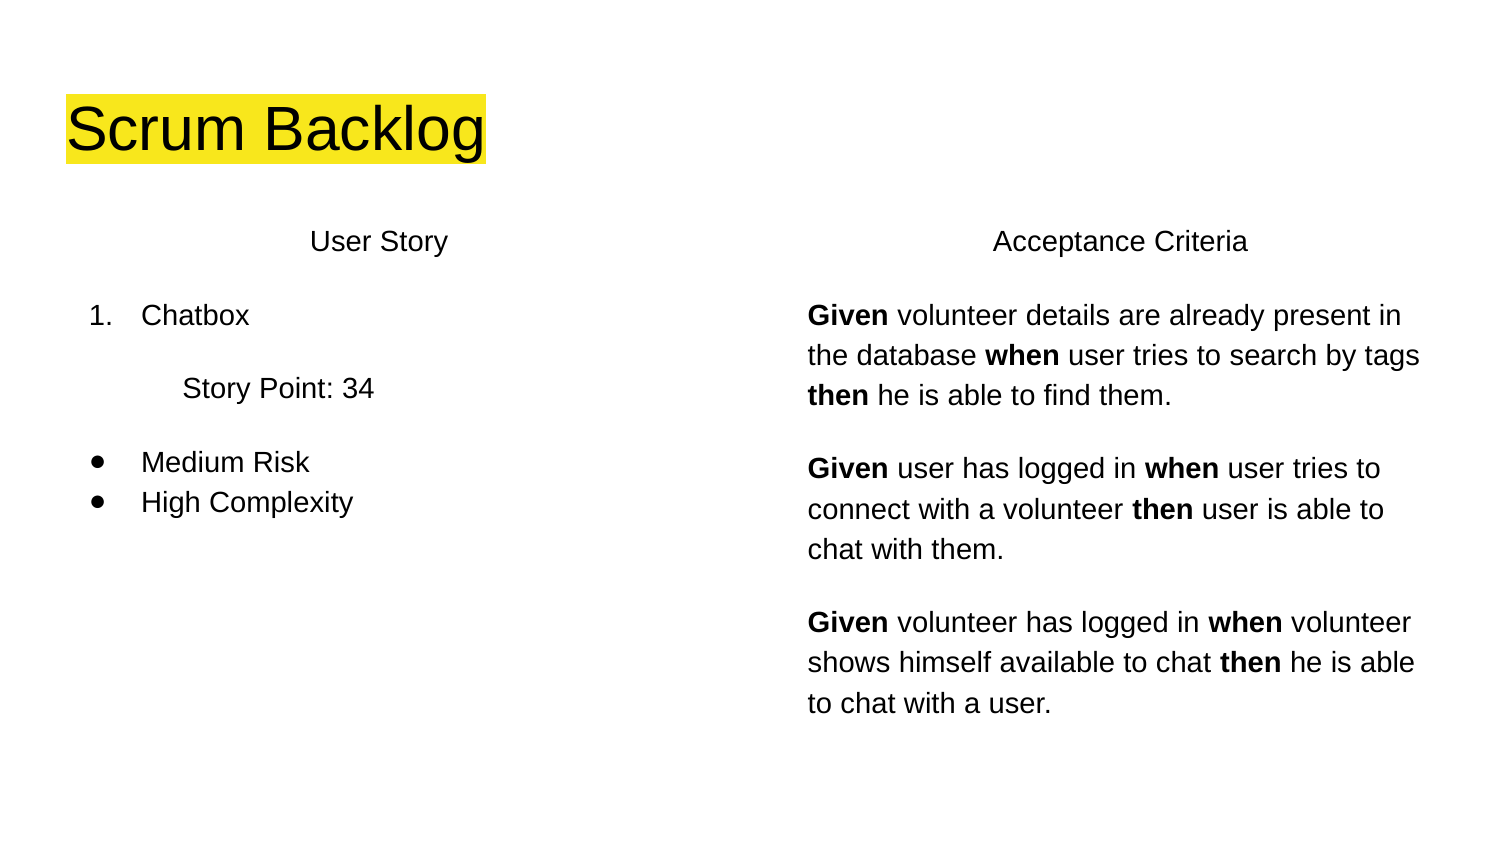

# Scrum Backlog
User Story
Chatbox
     Story Point: 34
Medium Risk
High Complexity

Acceptance Criteria
Given volunteer details are already present in the database when user tries to search by tags then he is able to find them.
Given user has logged in when user tries to connect with a volunteer then user is able to chat with them.
Given volunteer has logged in when volunteer shows himself available to chat then he is able to chat with a user.